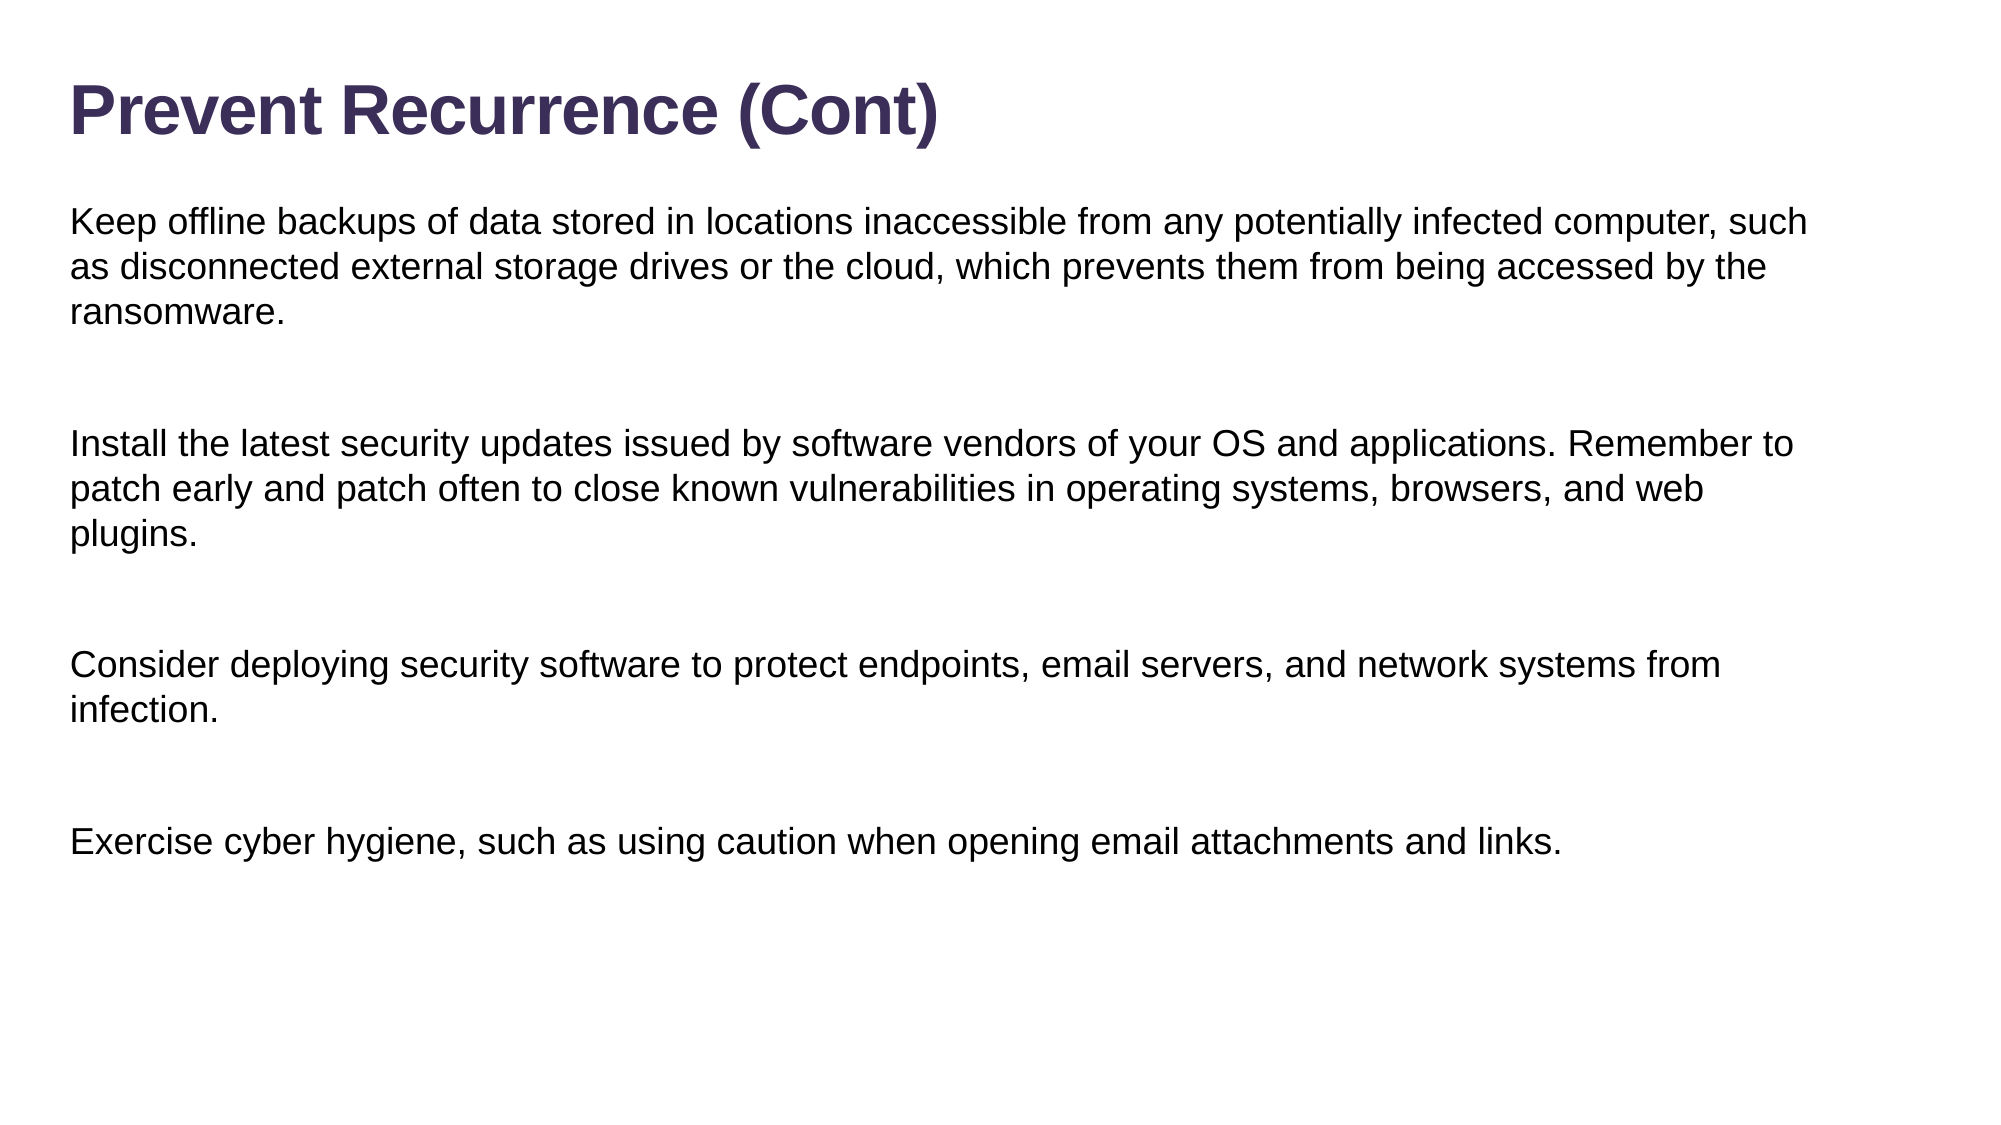

# Prevent Recurrence (Cont)
Keep offline backups of data stored in locations inaccessible from any potentially infected computer, such as disconnected external storage drives or the cloud, which prevents them from being accessed by the ransomware.

Install the latest security updates issued by software vendors of your OS and applications. Remember to patch early and patch often to close known vulnerabilities in operating systems, browsers, and web plugins.

Consider deploying security software to protect endpoints, email servers, and network systems from infection.

Exercise cyber hygiene, such as using caution when opening email attachments and links.